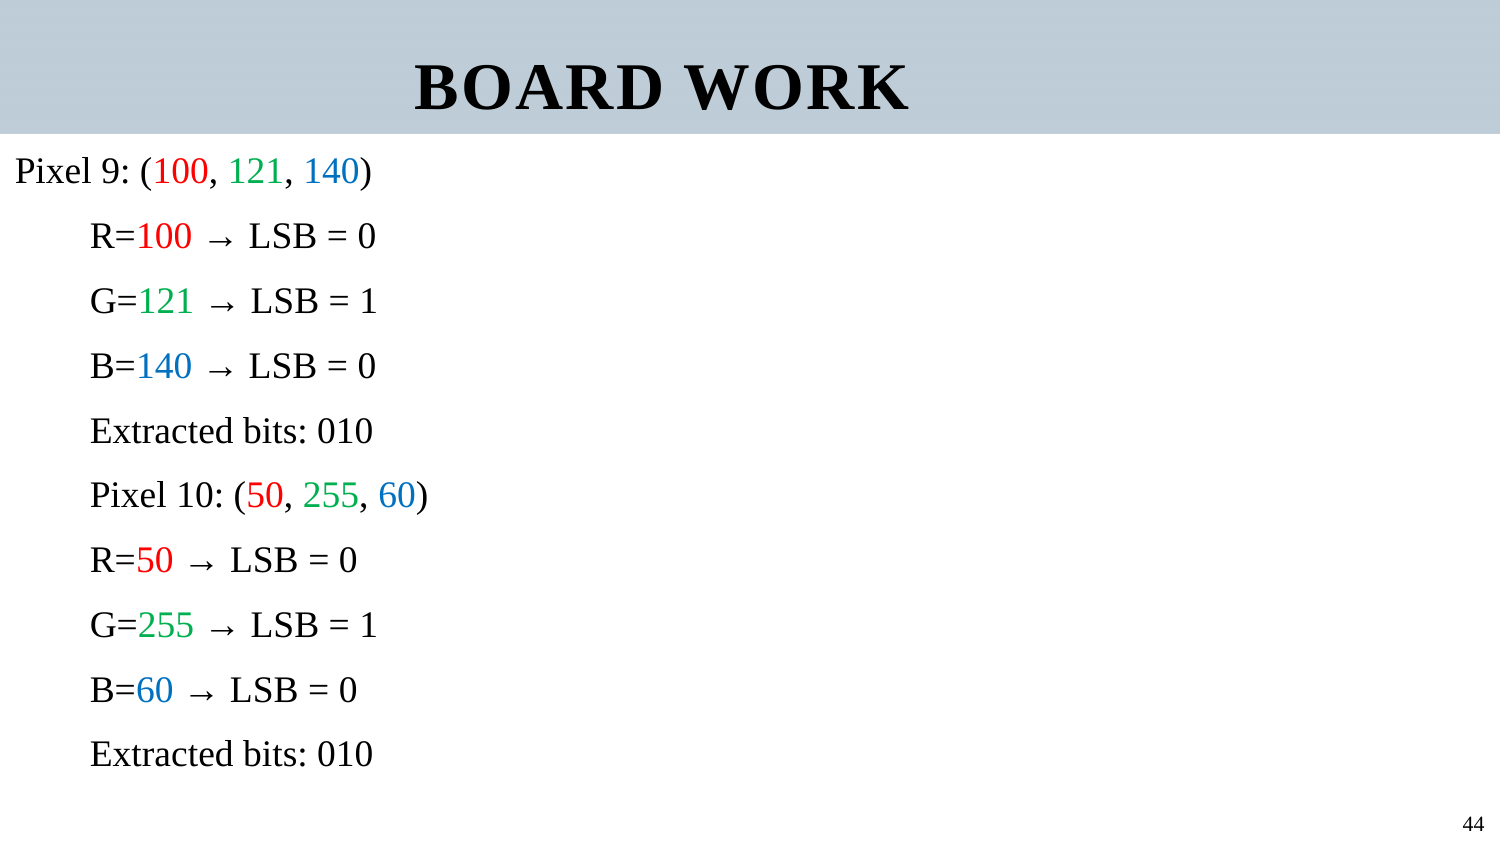

BOARD WORK
Pixel 9: (100, 121, 140)
R=100 → LSB = 0
G=121 → LSB = 1
B=140 → LSB = 0
Extracted bits: 010
Pixel 10: (50, 255, 60)
R=50 → LSB = 0
G=255 → LSB = 1
B=60 → LSB = 0
Extracted bits: 010

44